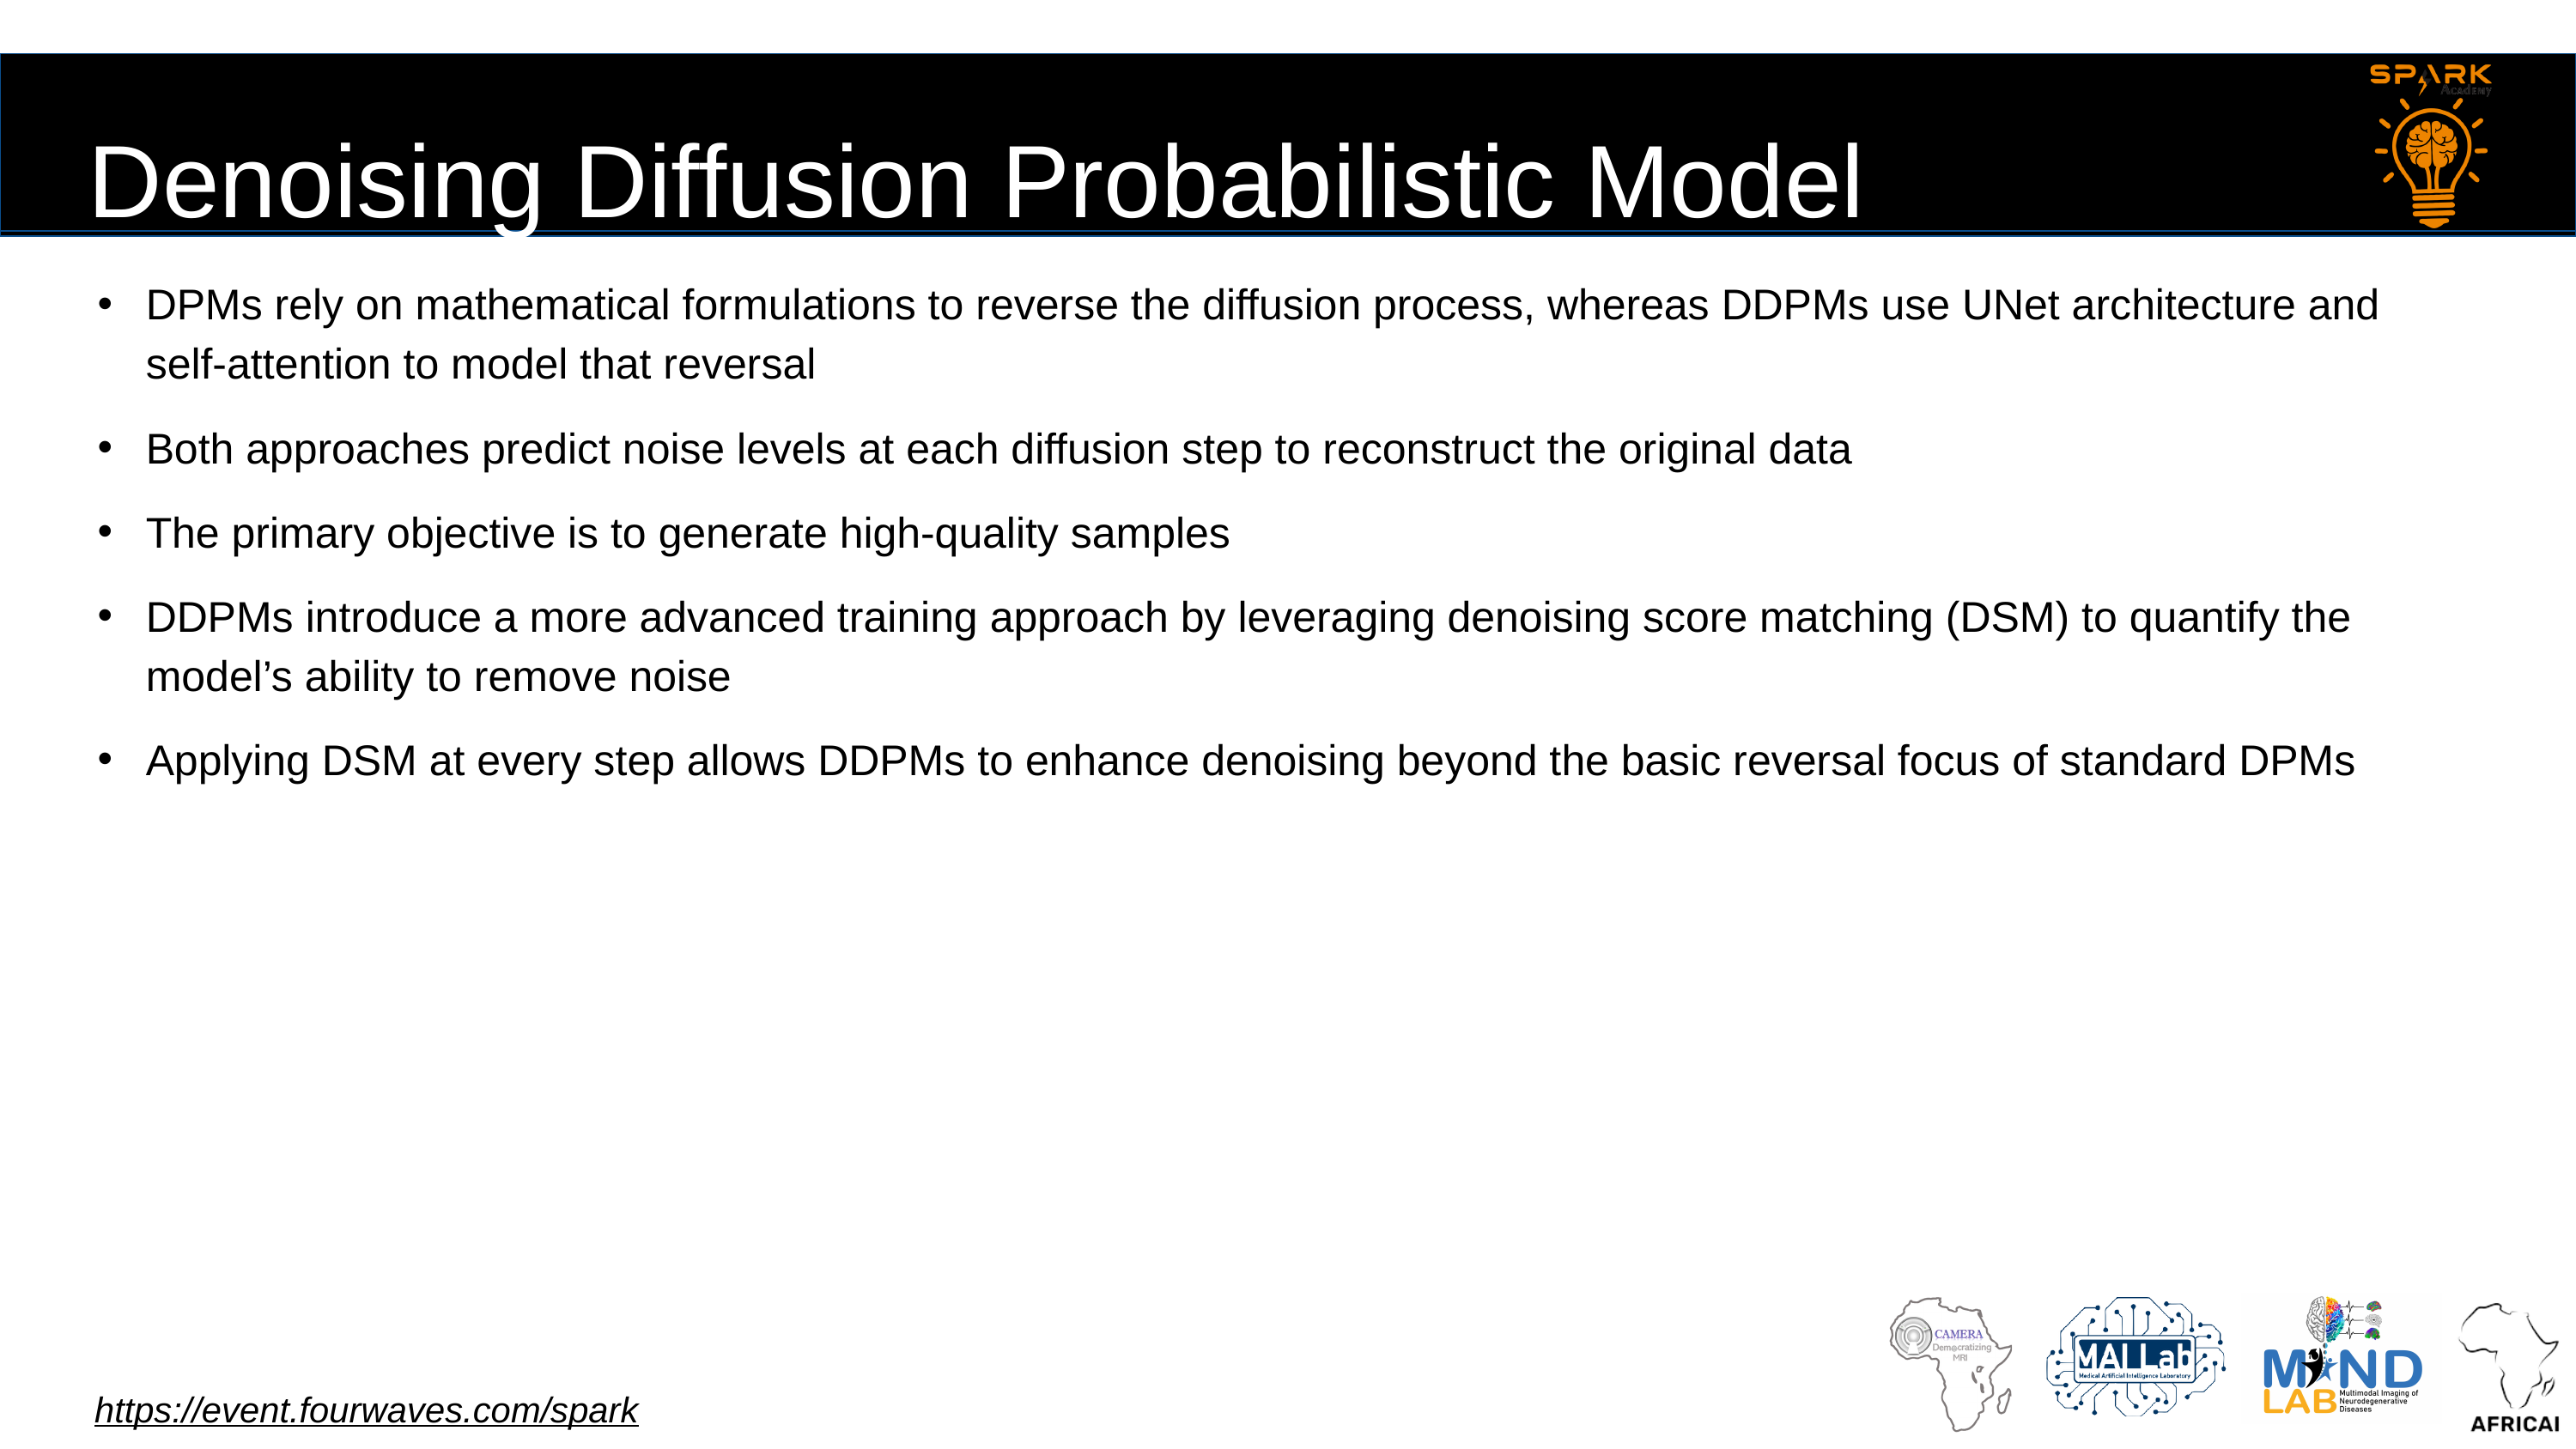

Denoising Diffusion Probabilistic Model
DPMs rely on mathematical formulations to reverse the diffusion process, whereas DDPMs use UNet architecture and self‑attention to model that reversal
Both approaches predict noise levels at each diffusion step to reconstruct the original data
The primary objective is to generate high‑quality samples
DDPMs introduce a more advanced training approach by leveraging denoising score matching (DSM) to quantify the model’s ability to remove noise
Applying DSM at every step allows DDPMs to enhance denoising beyond the basic reversal focus of standard DPMs

https://event.fourwaves.com/spark